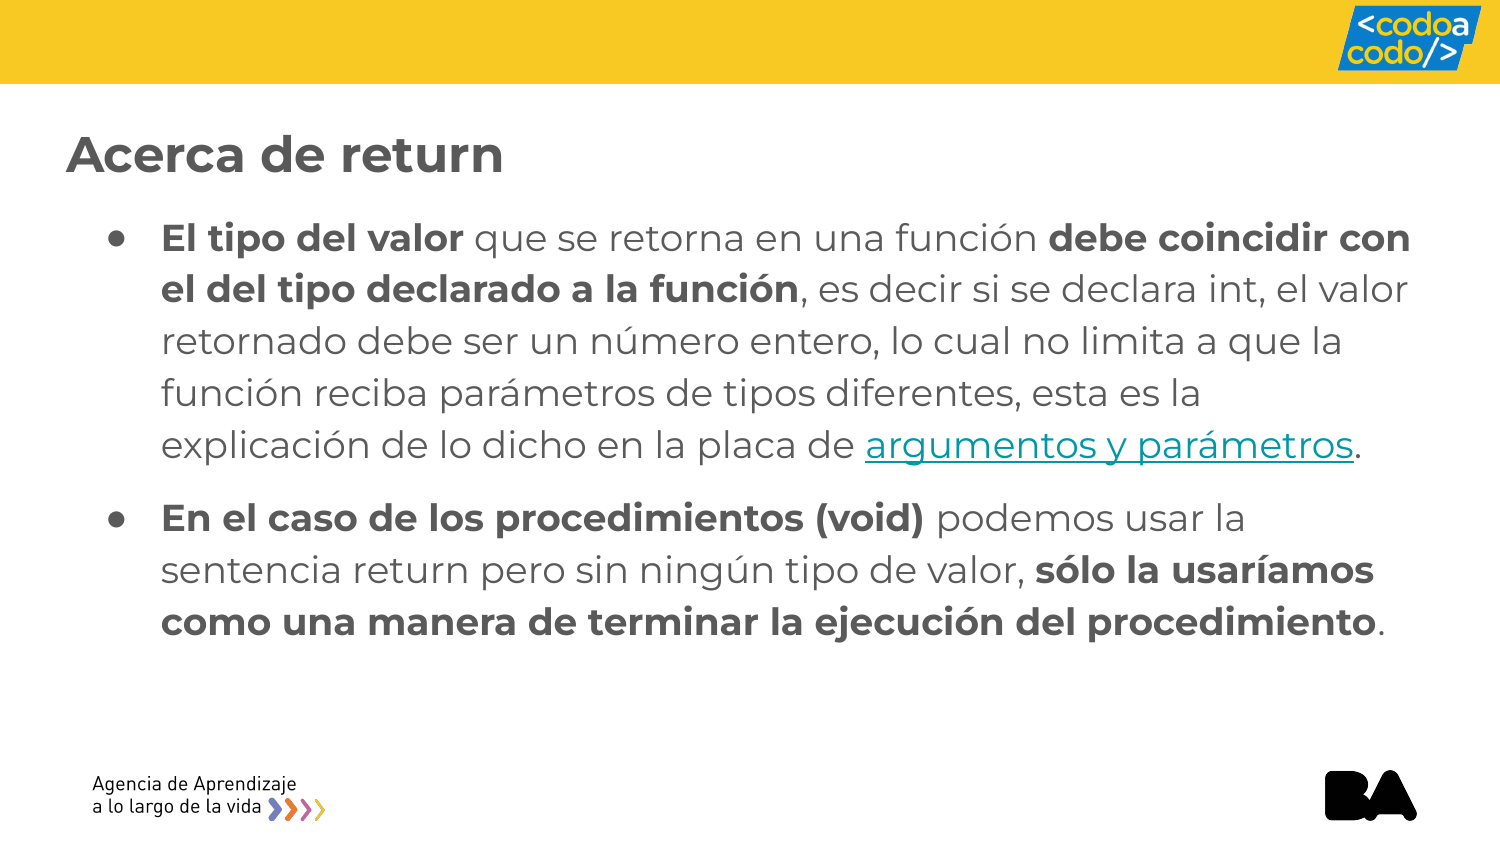

# Acerca de return
El tipo del valor que se retorna en una función debe coincidir con el del tipo declarado a la función, es decir si se declara int, el valor retornado debe ser un número entero, lo cual no limita a que la función reciba parámetros de tipos diferentes, esta es la explicación de lo dicho en la placa de argumentos y parámetros.
En el caso de los procedimientos (void) podemos usar la sentencia return pero sin ningún tipo de valor, sólo la usaríamos como una manera de terminar la ejecución del procedimiento.